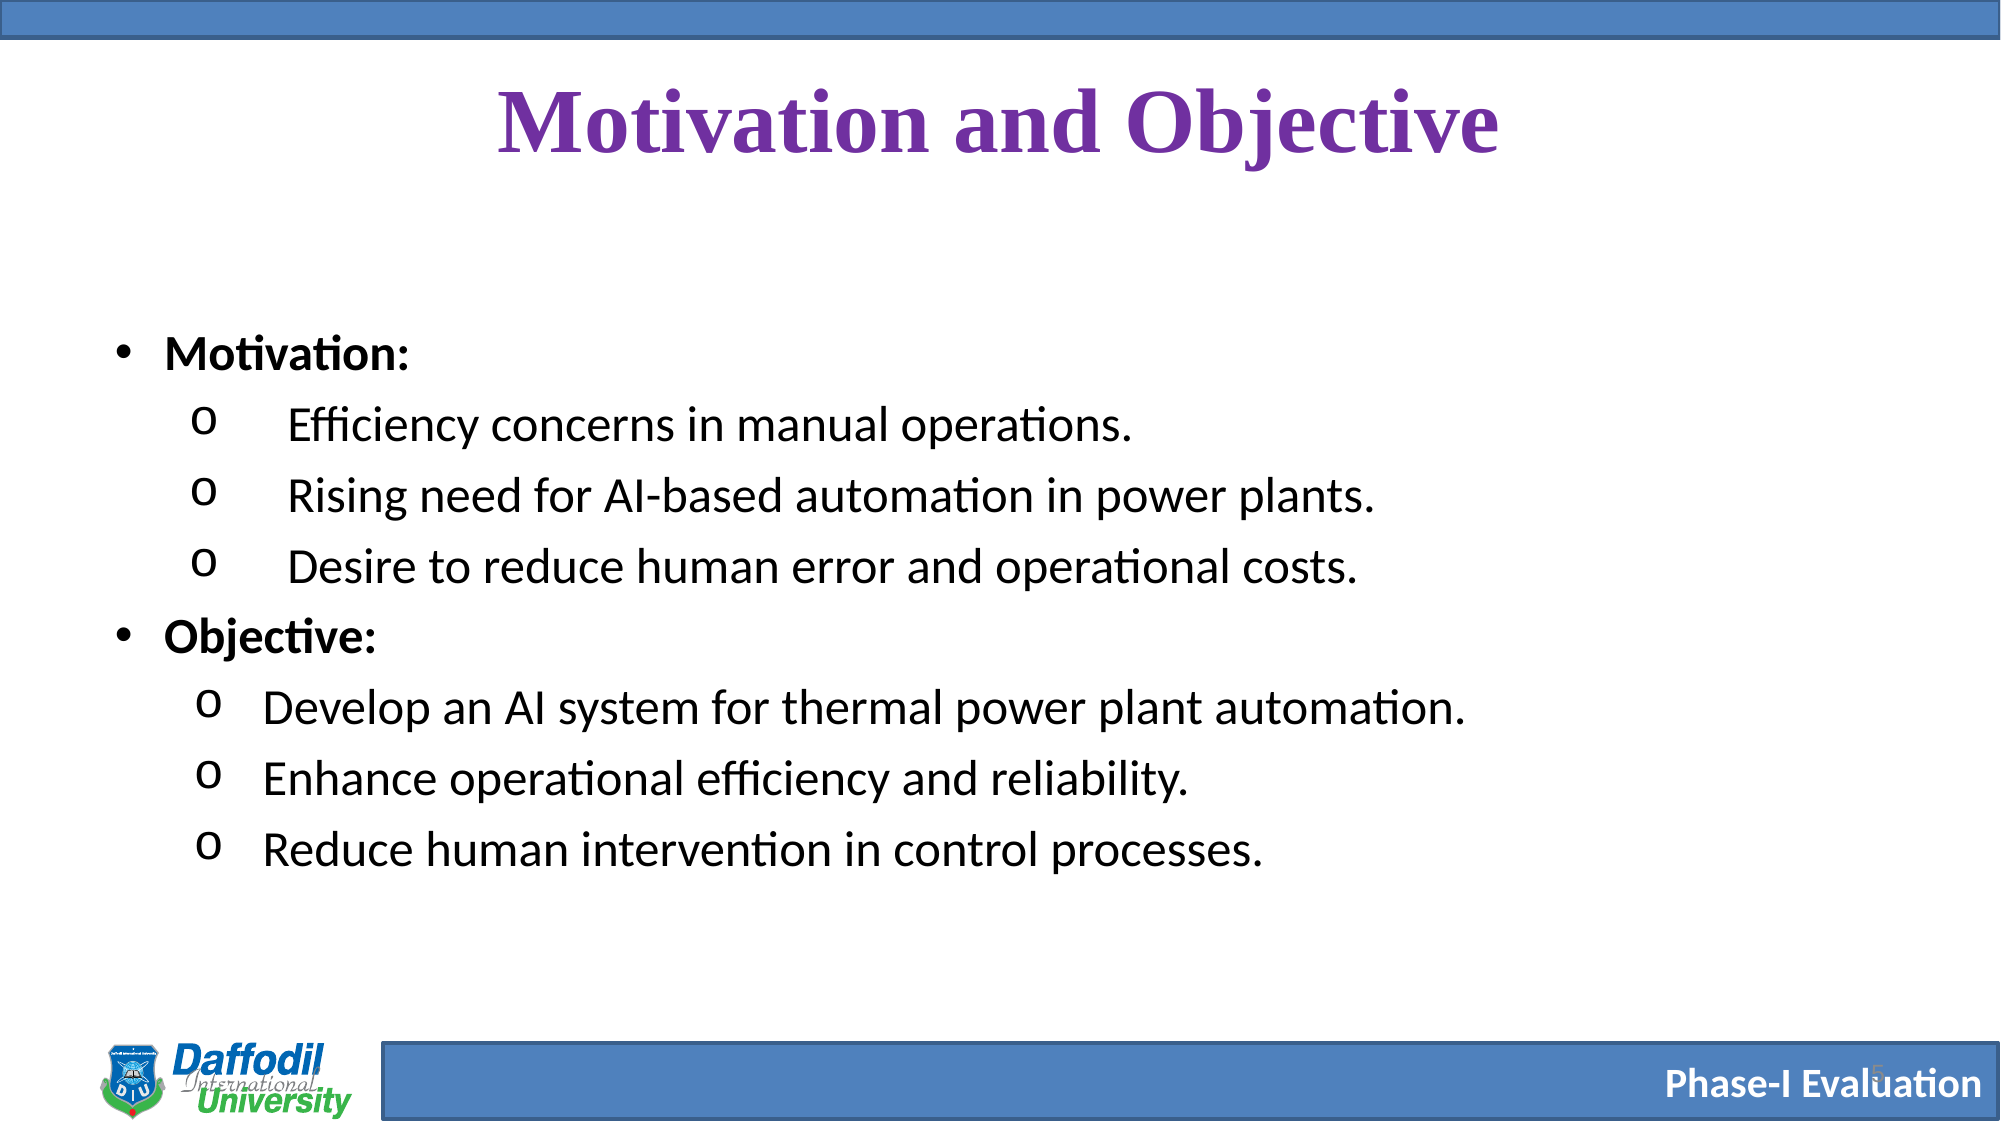

# Motivation and Objective

Motivation:
Efficiency concerns in manual operations.
Rising need for AI-based automation in power plants.
Desire to reduce human error and operational costs.
Objective:
Develop an AI system for thermal power plant automation.
Enhance operational efficiency and reliability.
Reduce human intervention in control processes.

5